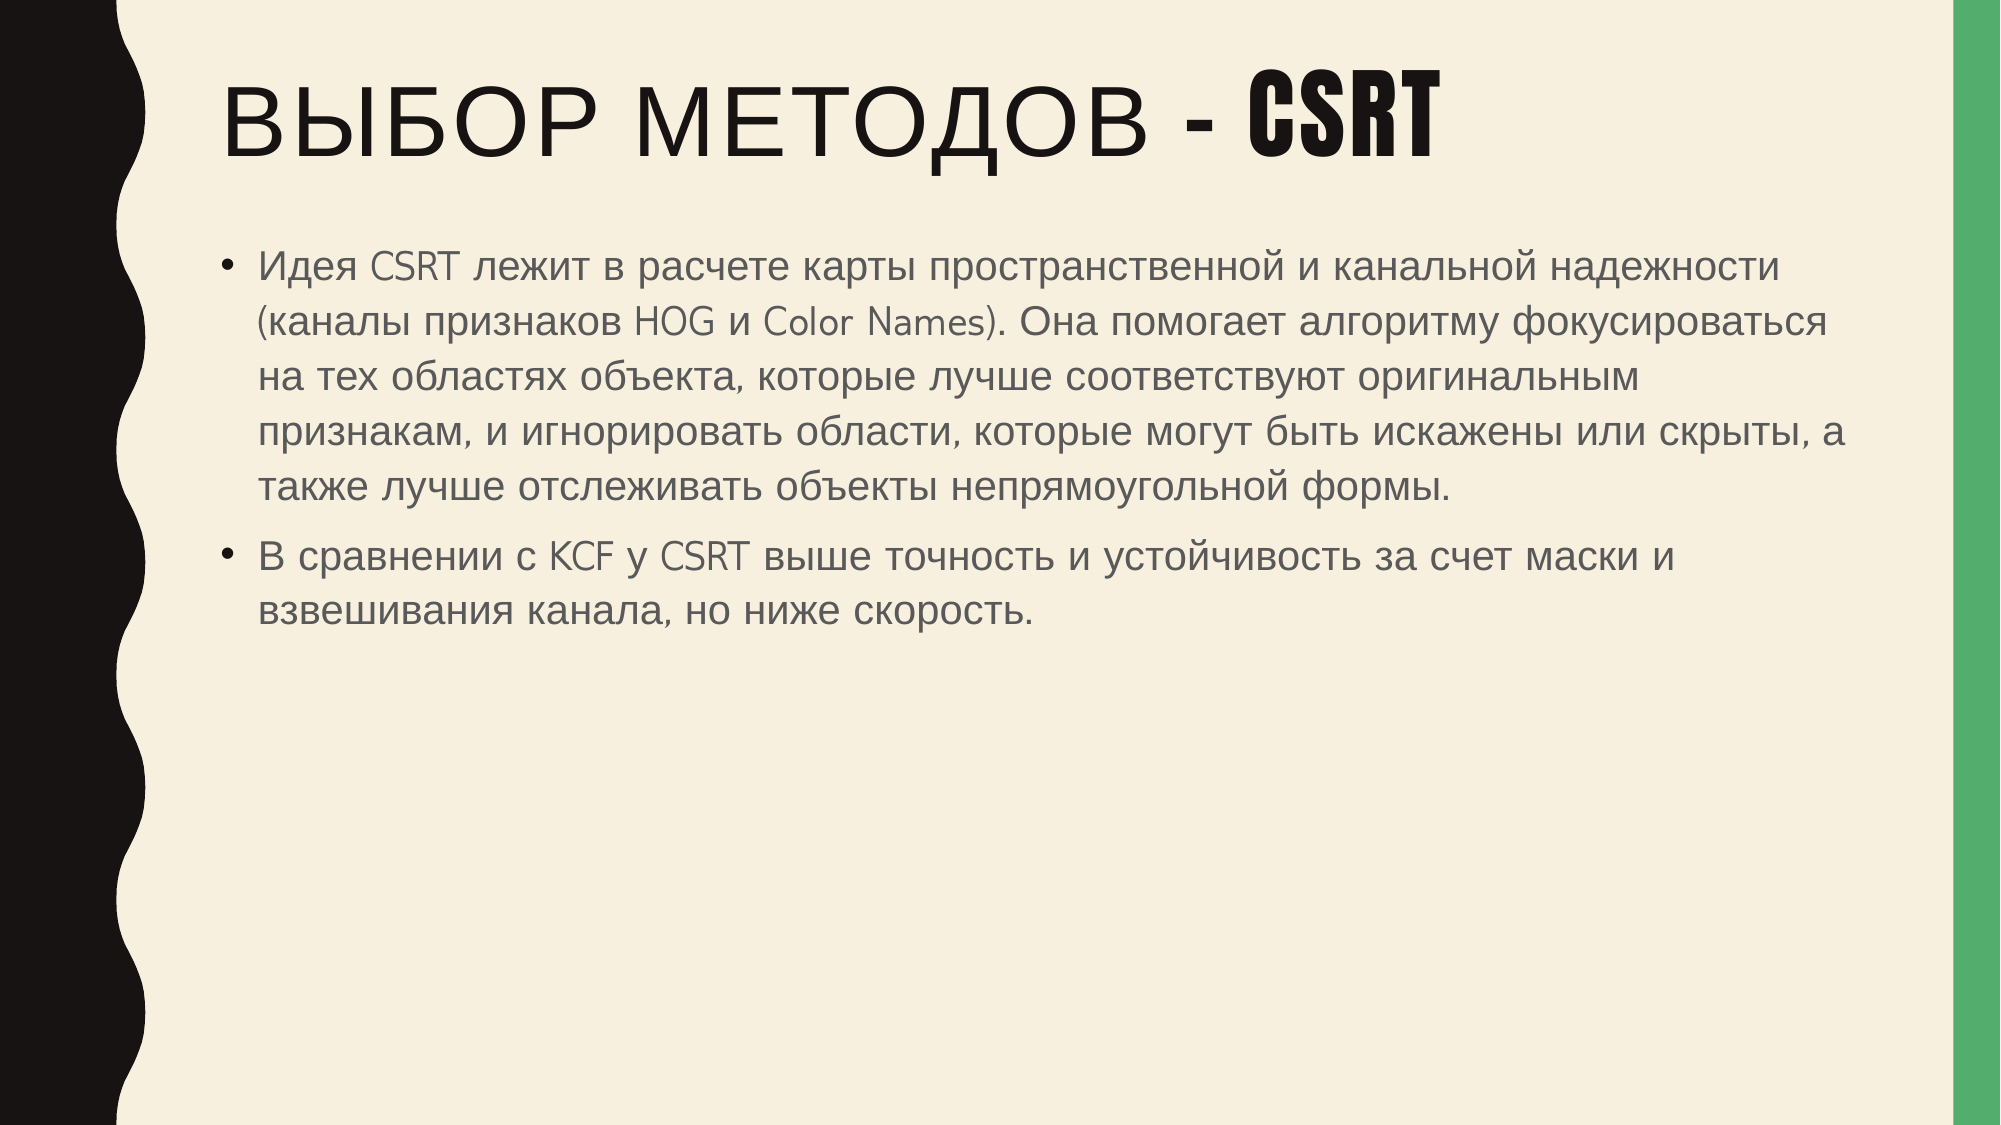

# Выбор методов - CSRT
Идея CSRT лежит в расчете карты пространственной и канальной надежности (каналы признаков HOG и Color Names). Она помогает алгоритму фокусироваться на тех областях объекта, которые лучше соответствуют оригинальным признакам, и игнорировать области, которые могут быть искажены или скрыты, а также лучше отслеживать объекты непрямоугольной формы.
В сравнении с KCF у CSRT выше точность и устойчивость за счет маски и взвешивания канала, но ниже скорость.